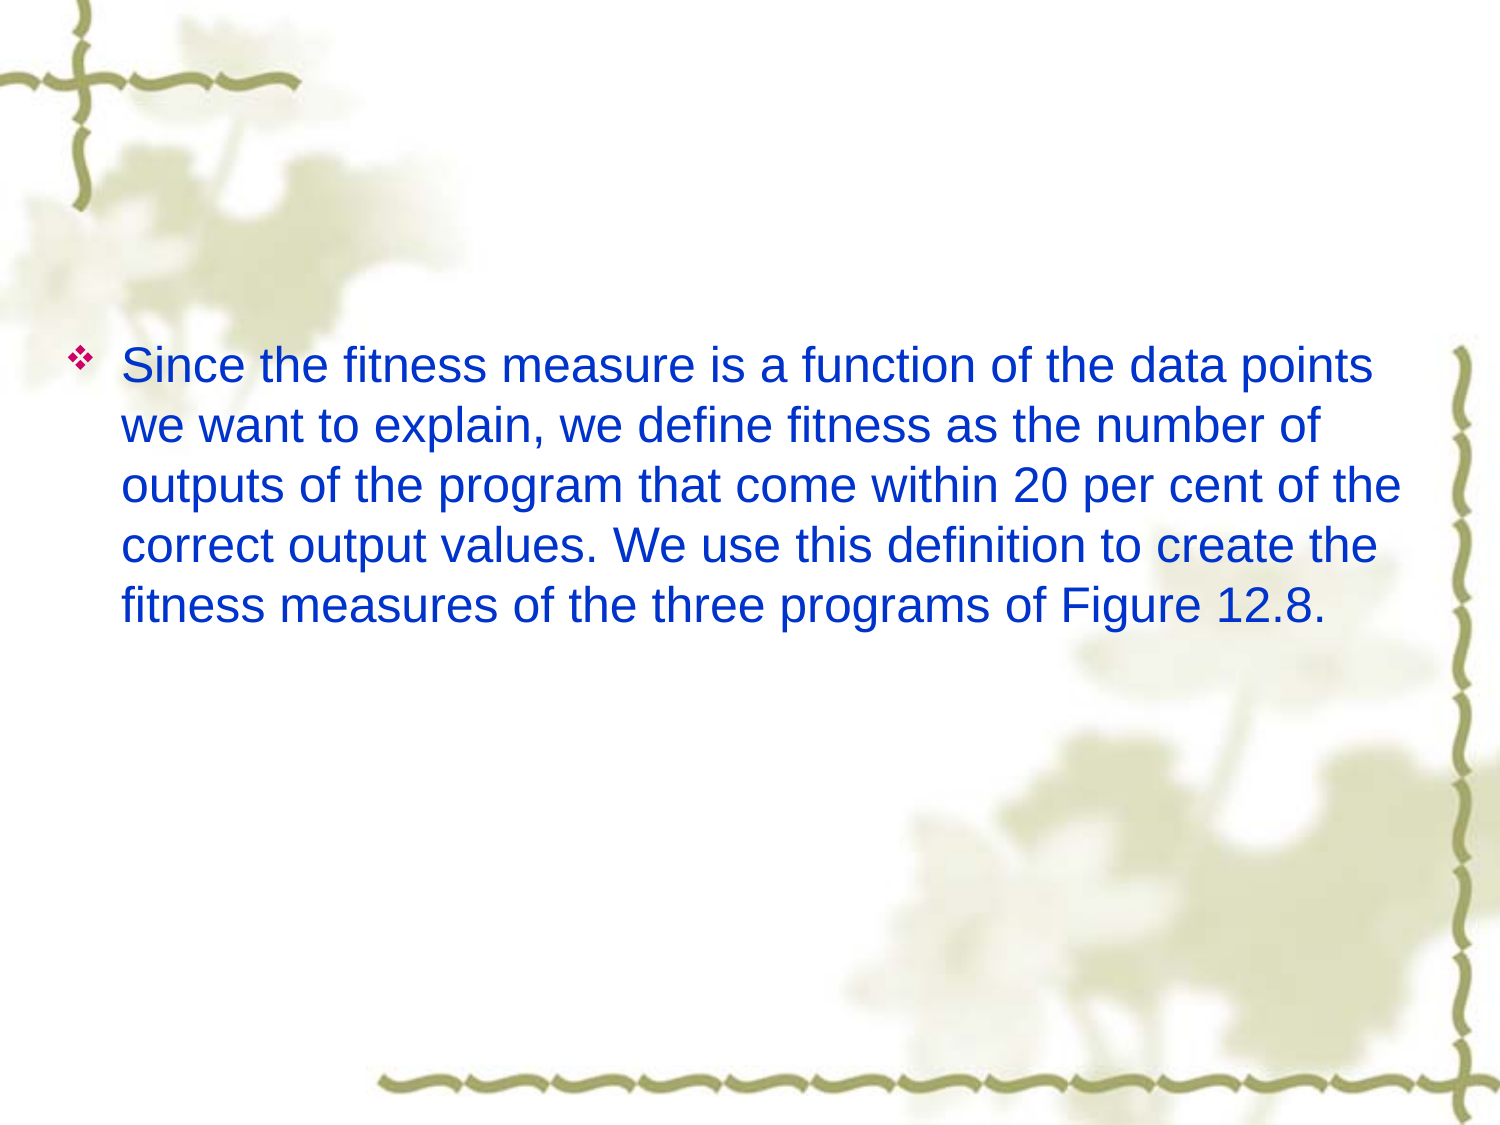

#
Since the fitness measure is a function of the data points we want to explain, we define fitness as the number of outputs of the program that come within 20 per cent of the correct output values. We use this definition to create the fitness measures of the three programs of Figure 12.8.